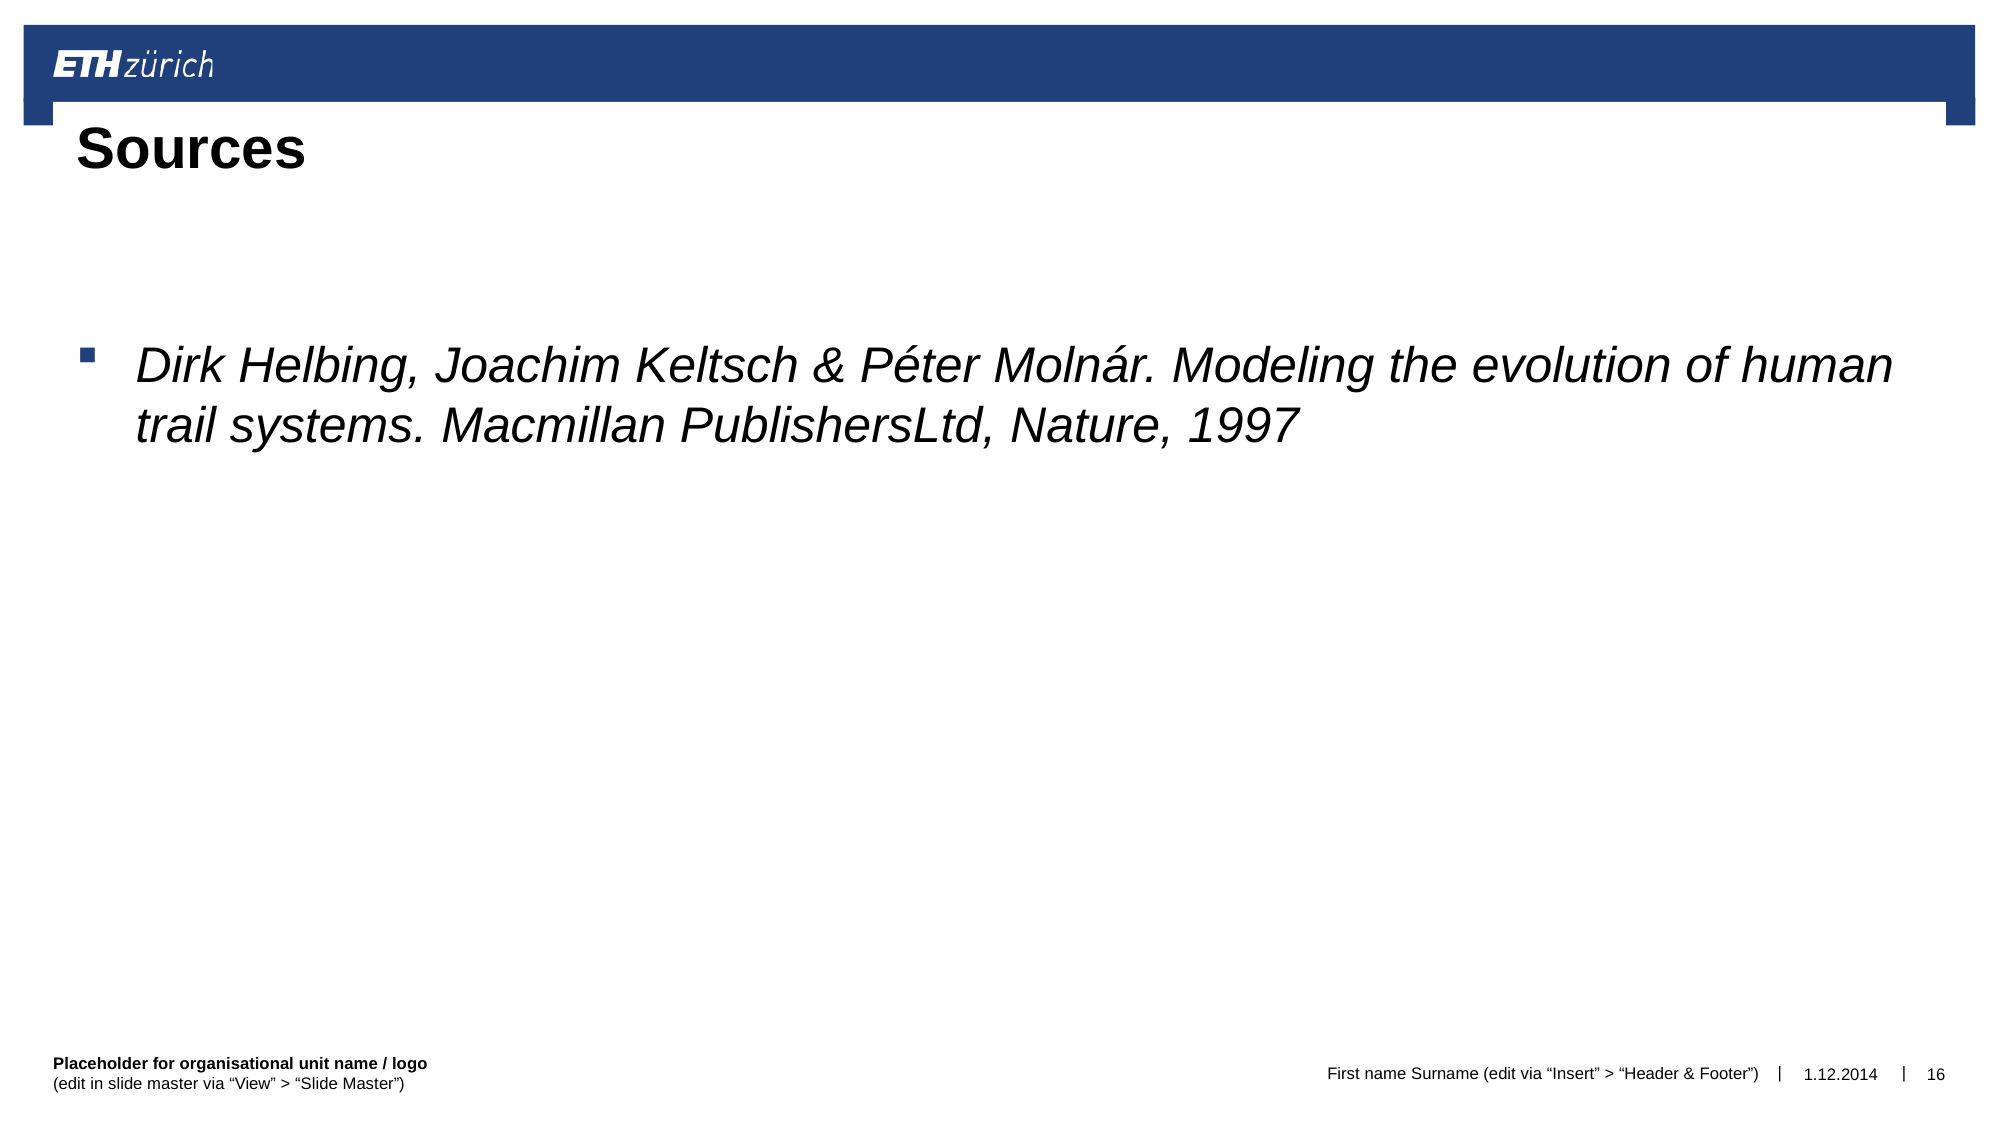

# Sources
Dirk Helbing, Joachim Keltsch & Péter Molnár. Modeling the evolution of human trail systems. Macmillan PublishersLtd, Nature, 1997
First name Surname (edit via “Insert” > “Header & Footer”)
1.12.2014
16